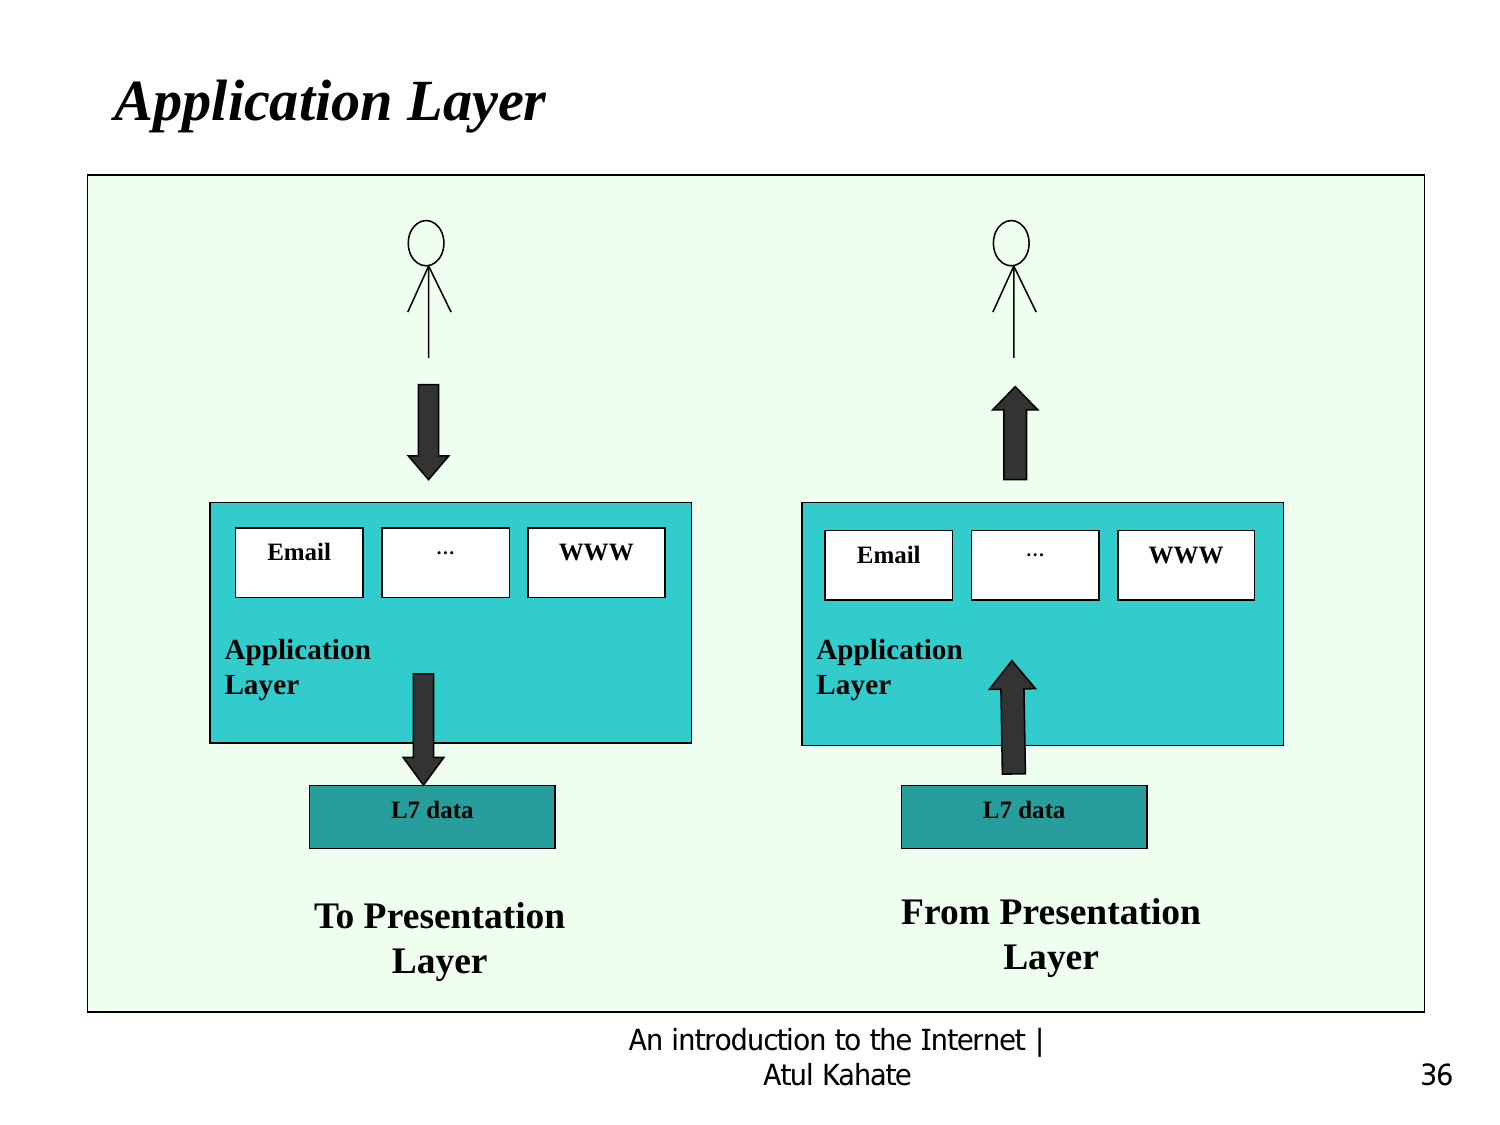

Application Layer

Application
Layer

Application
Layer
Email
…
WWW
Email
…
WWW

L7 data
L7 data
From Presentation Layer
To Presentation Layer
An introduction to the Internet | Atul Kahate
36